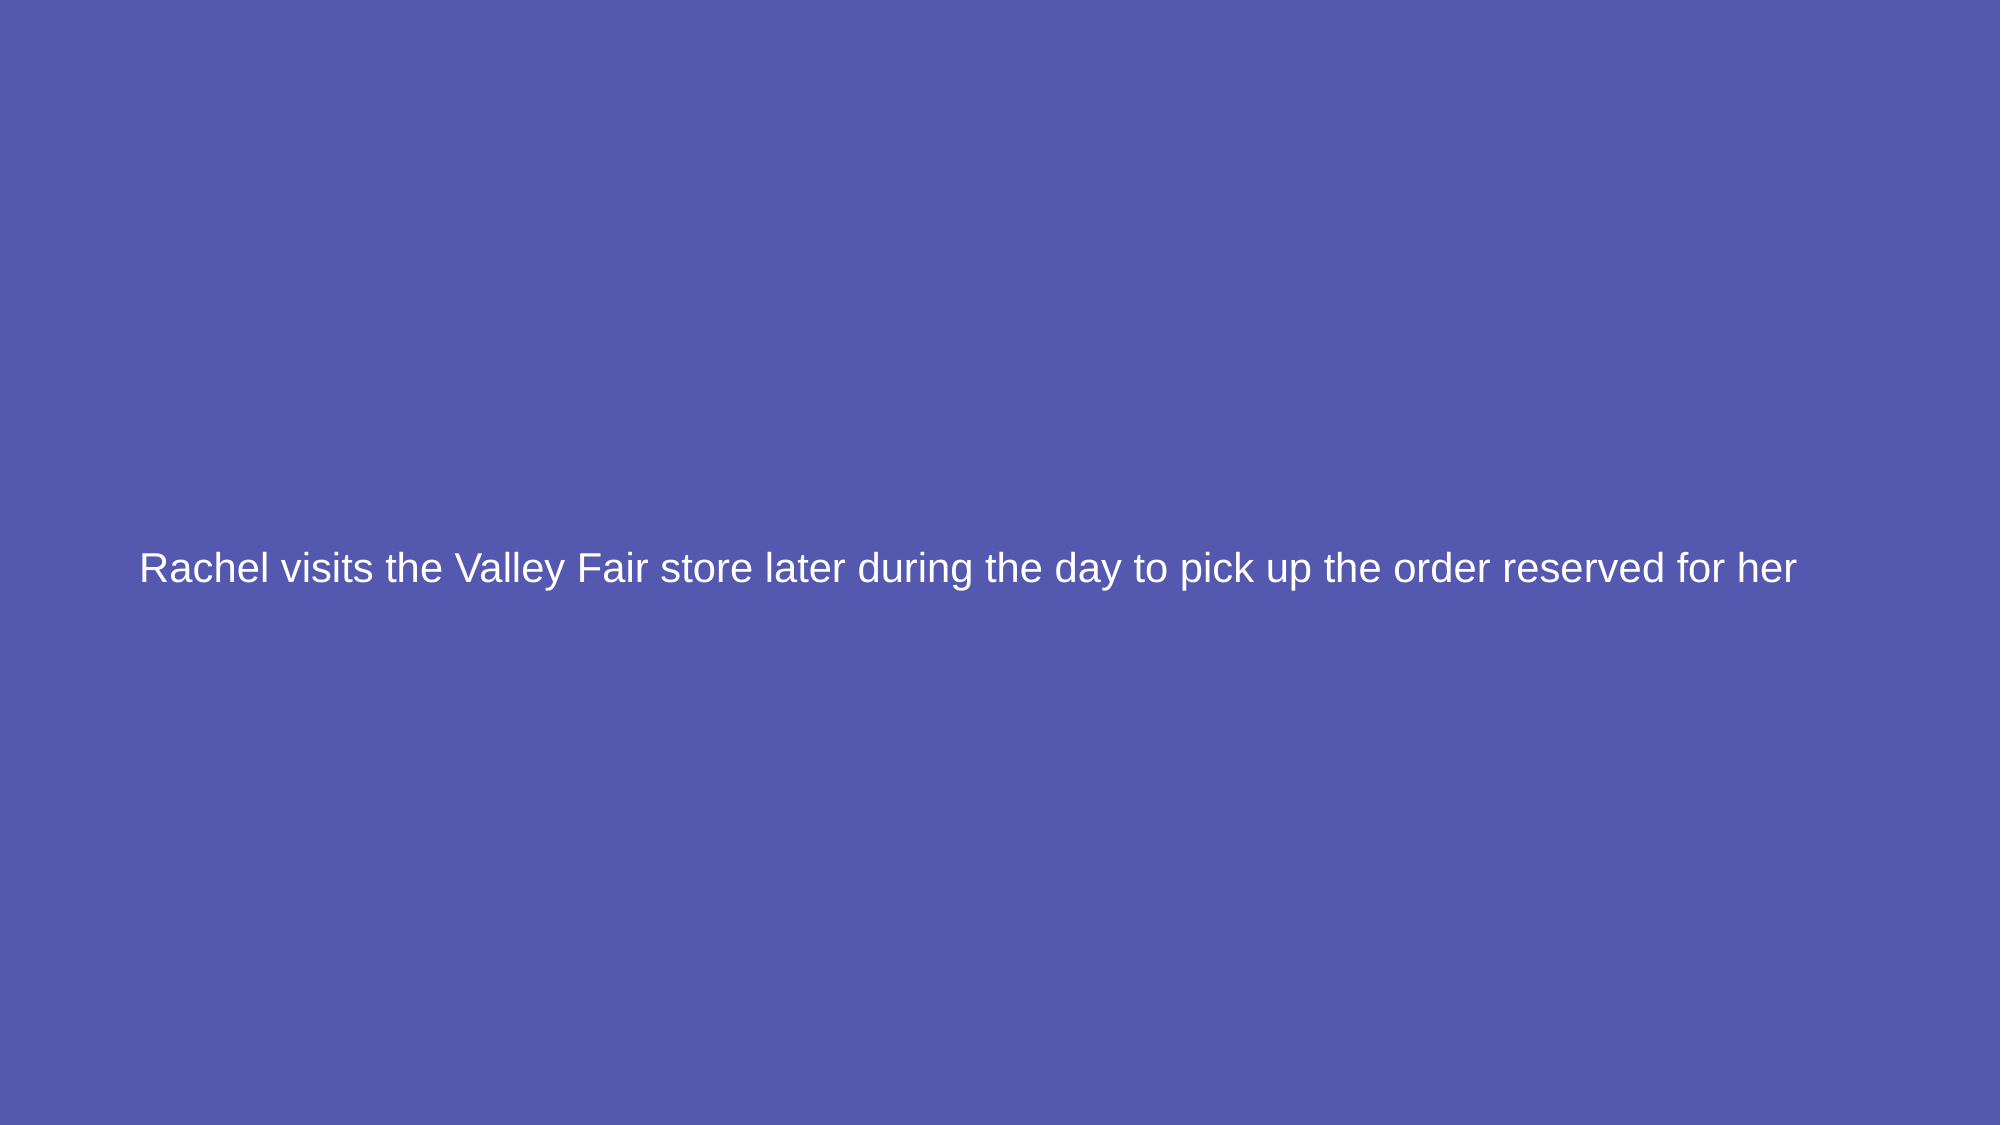

Rachel visits the Valley Fair store later during the day to pick up the order reserved for her